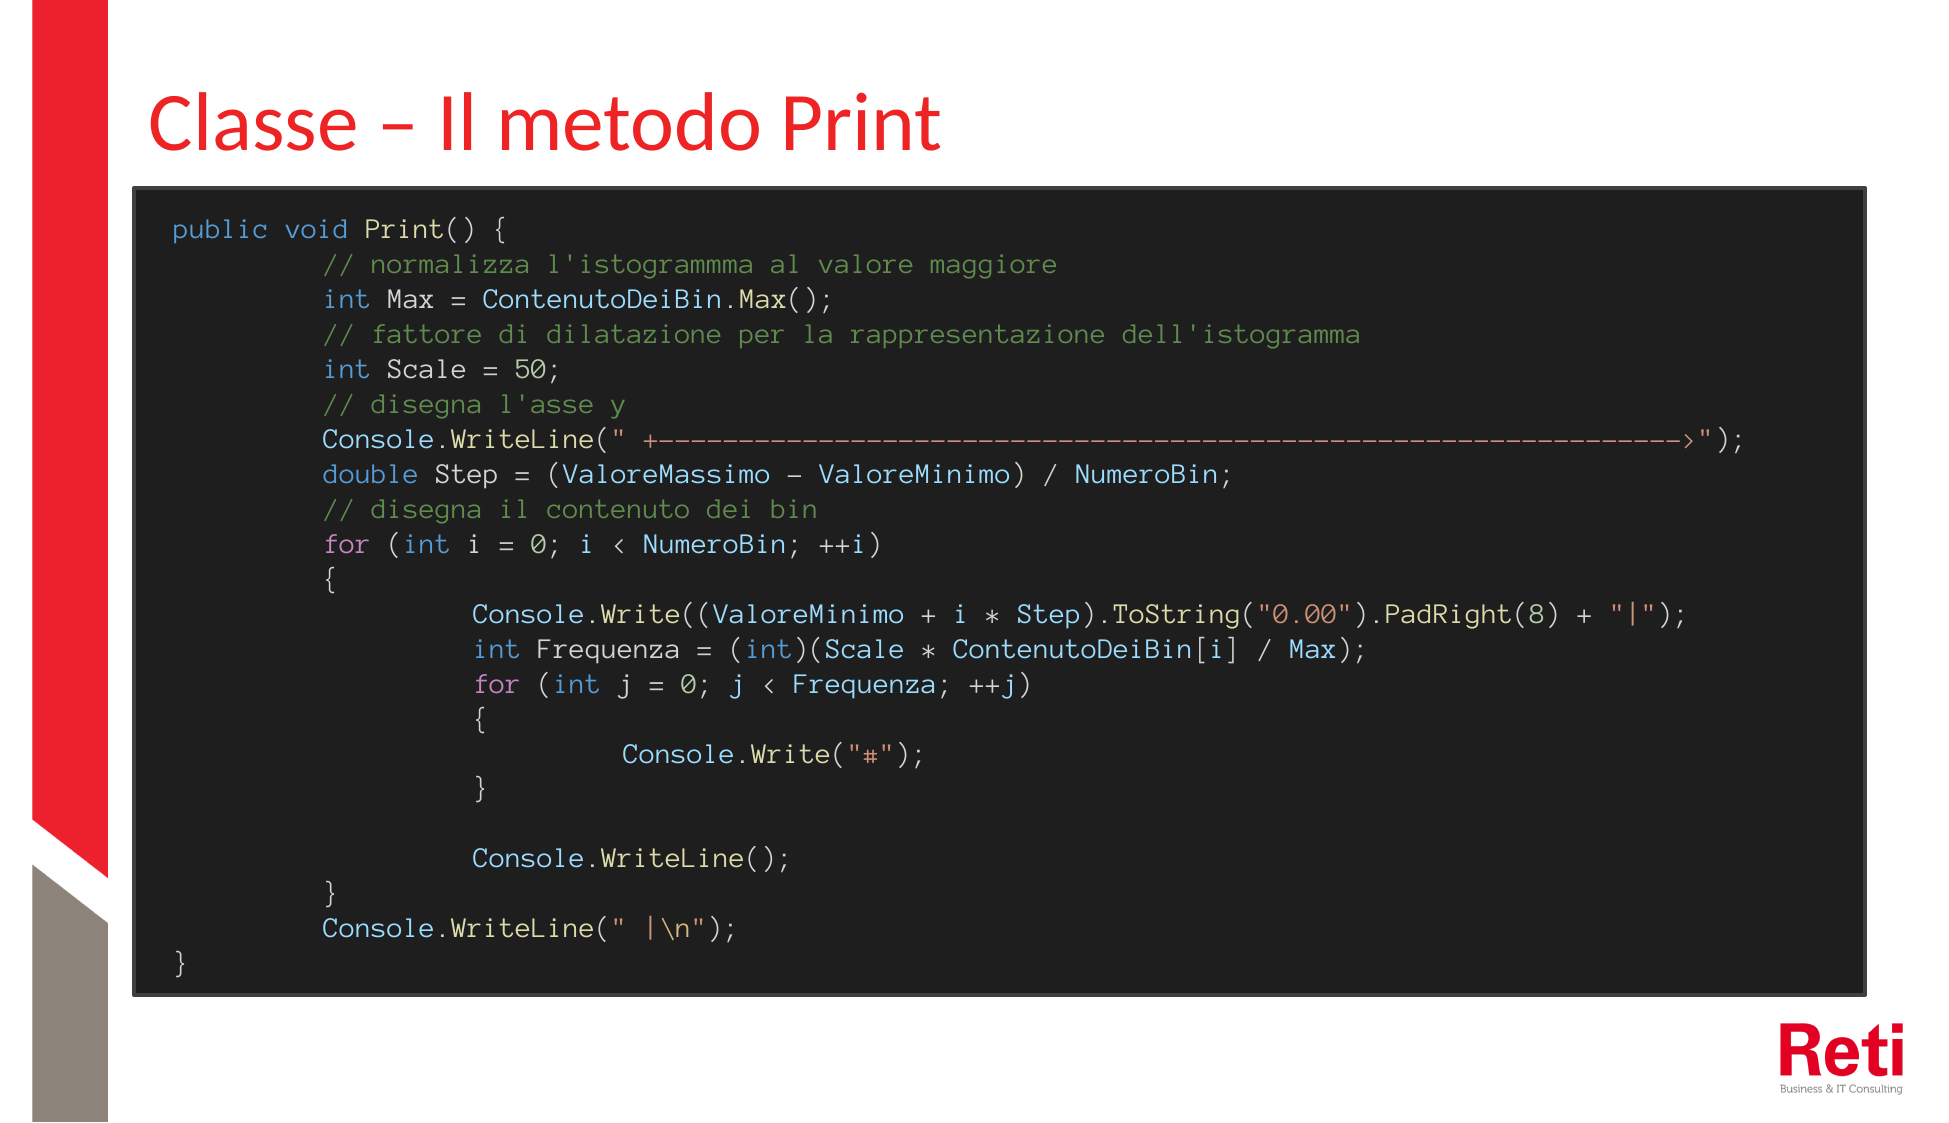

# Classe – Il metodo Print

public void Print() {
	// normalizza l'istogrammma al valore maggiore
	int Max = ContenutoDeiBin.Max();
	// fattore di dilatazione per la rappresentazione dell'istogramma
	int Scale = 50;
	// disegna l'asse y
	Console.WriteLine(" +---------------------------------------------------------------->");
	double Step = (ValoreMassimo - ValoreMinimo) / NumeroBin;
	// disegna il contenuto dei bin
	for (int i = 0; i < NumeroBin; ++i)
	{
		Console.Write((ValoreMinimo + i * Step).ToString("0.00").PadRight(8) + "|");
		int Frequenza = (int)(Scale * ContenutoDeiBin[i] / Max);
		for (int j = 0; j < Frequenza; ++j)
		{
			Console.Write("#");
		}
		Console.WriteLine();
	}
	Console.WriteLine(" |\n");
}